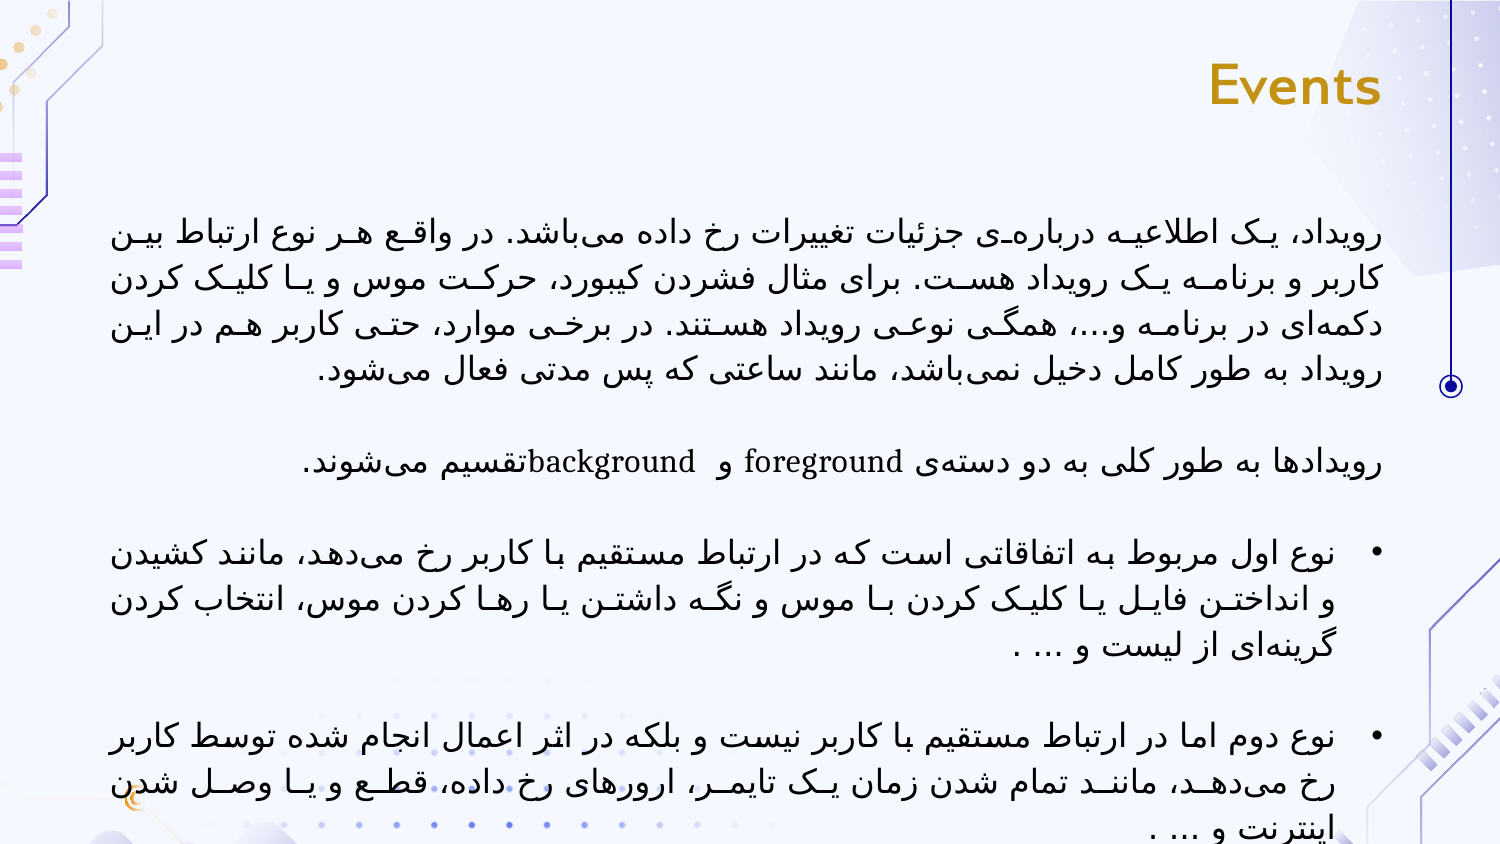

Events
رویداد، یک اطلاعیه درباره‌ی جزئیات تغییرات رخ داده می‌باشد. در واقع هر نوع ارتباط بین کاربر و برنامه یک رویداد هست. برای مثال فشردن کیبورد، حرکت موس و یا کلیک کردن دکمه‌‌ای در برنامه و...، همگی نوعی رویداد هستند. در برخی موارد، حتی کاربر هم در این رویداد به طور کامل دخیل نمی‌باشد، مانند ساعتی که پس مدتی فعال می‌شود.

رویداد‌ها به طور کلی به دو دسته‌ی foreground و  backgroundتقسیم می‌شوند.

نوع اول مربوط به اتفاقاتی است که در ارتباط مستقیم با کاربر رخ می‌دهد، مانند کشیدن و انداختن فایل یا کلیک کردن با موس و نگه داشتن یا رها کردن موس، انتخاب کردن گرینه‌ای از لیست و ... .

نوع دوم اما در ارتباط مستقیم با کاربر نیست و بلکه در اثر اعمال انجام شده توسط کاربر رخ می‌دهد، مانند تمام شدن زمان یک تایمر، ارور‌های رخ داده، قطع و یا وصل شدن اینترنت و ... .